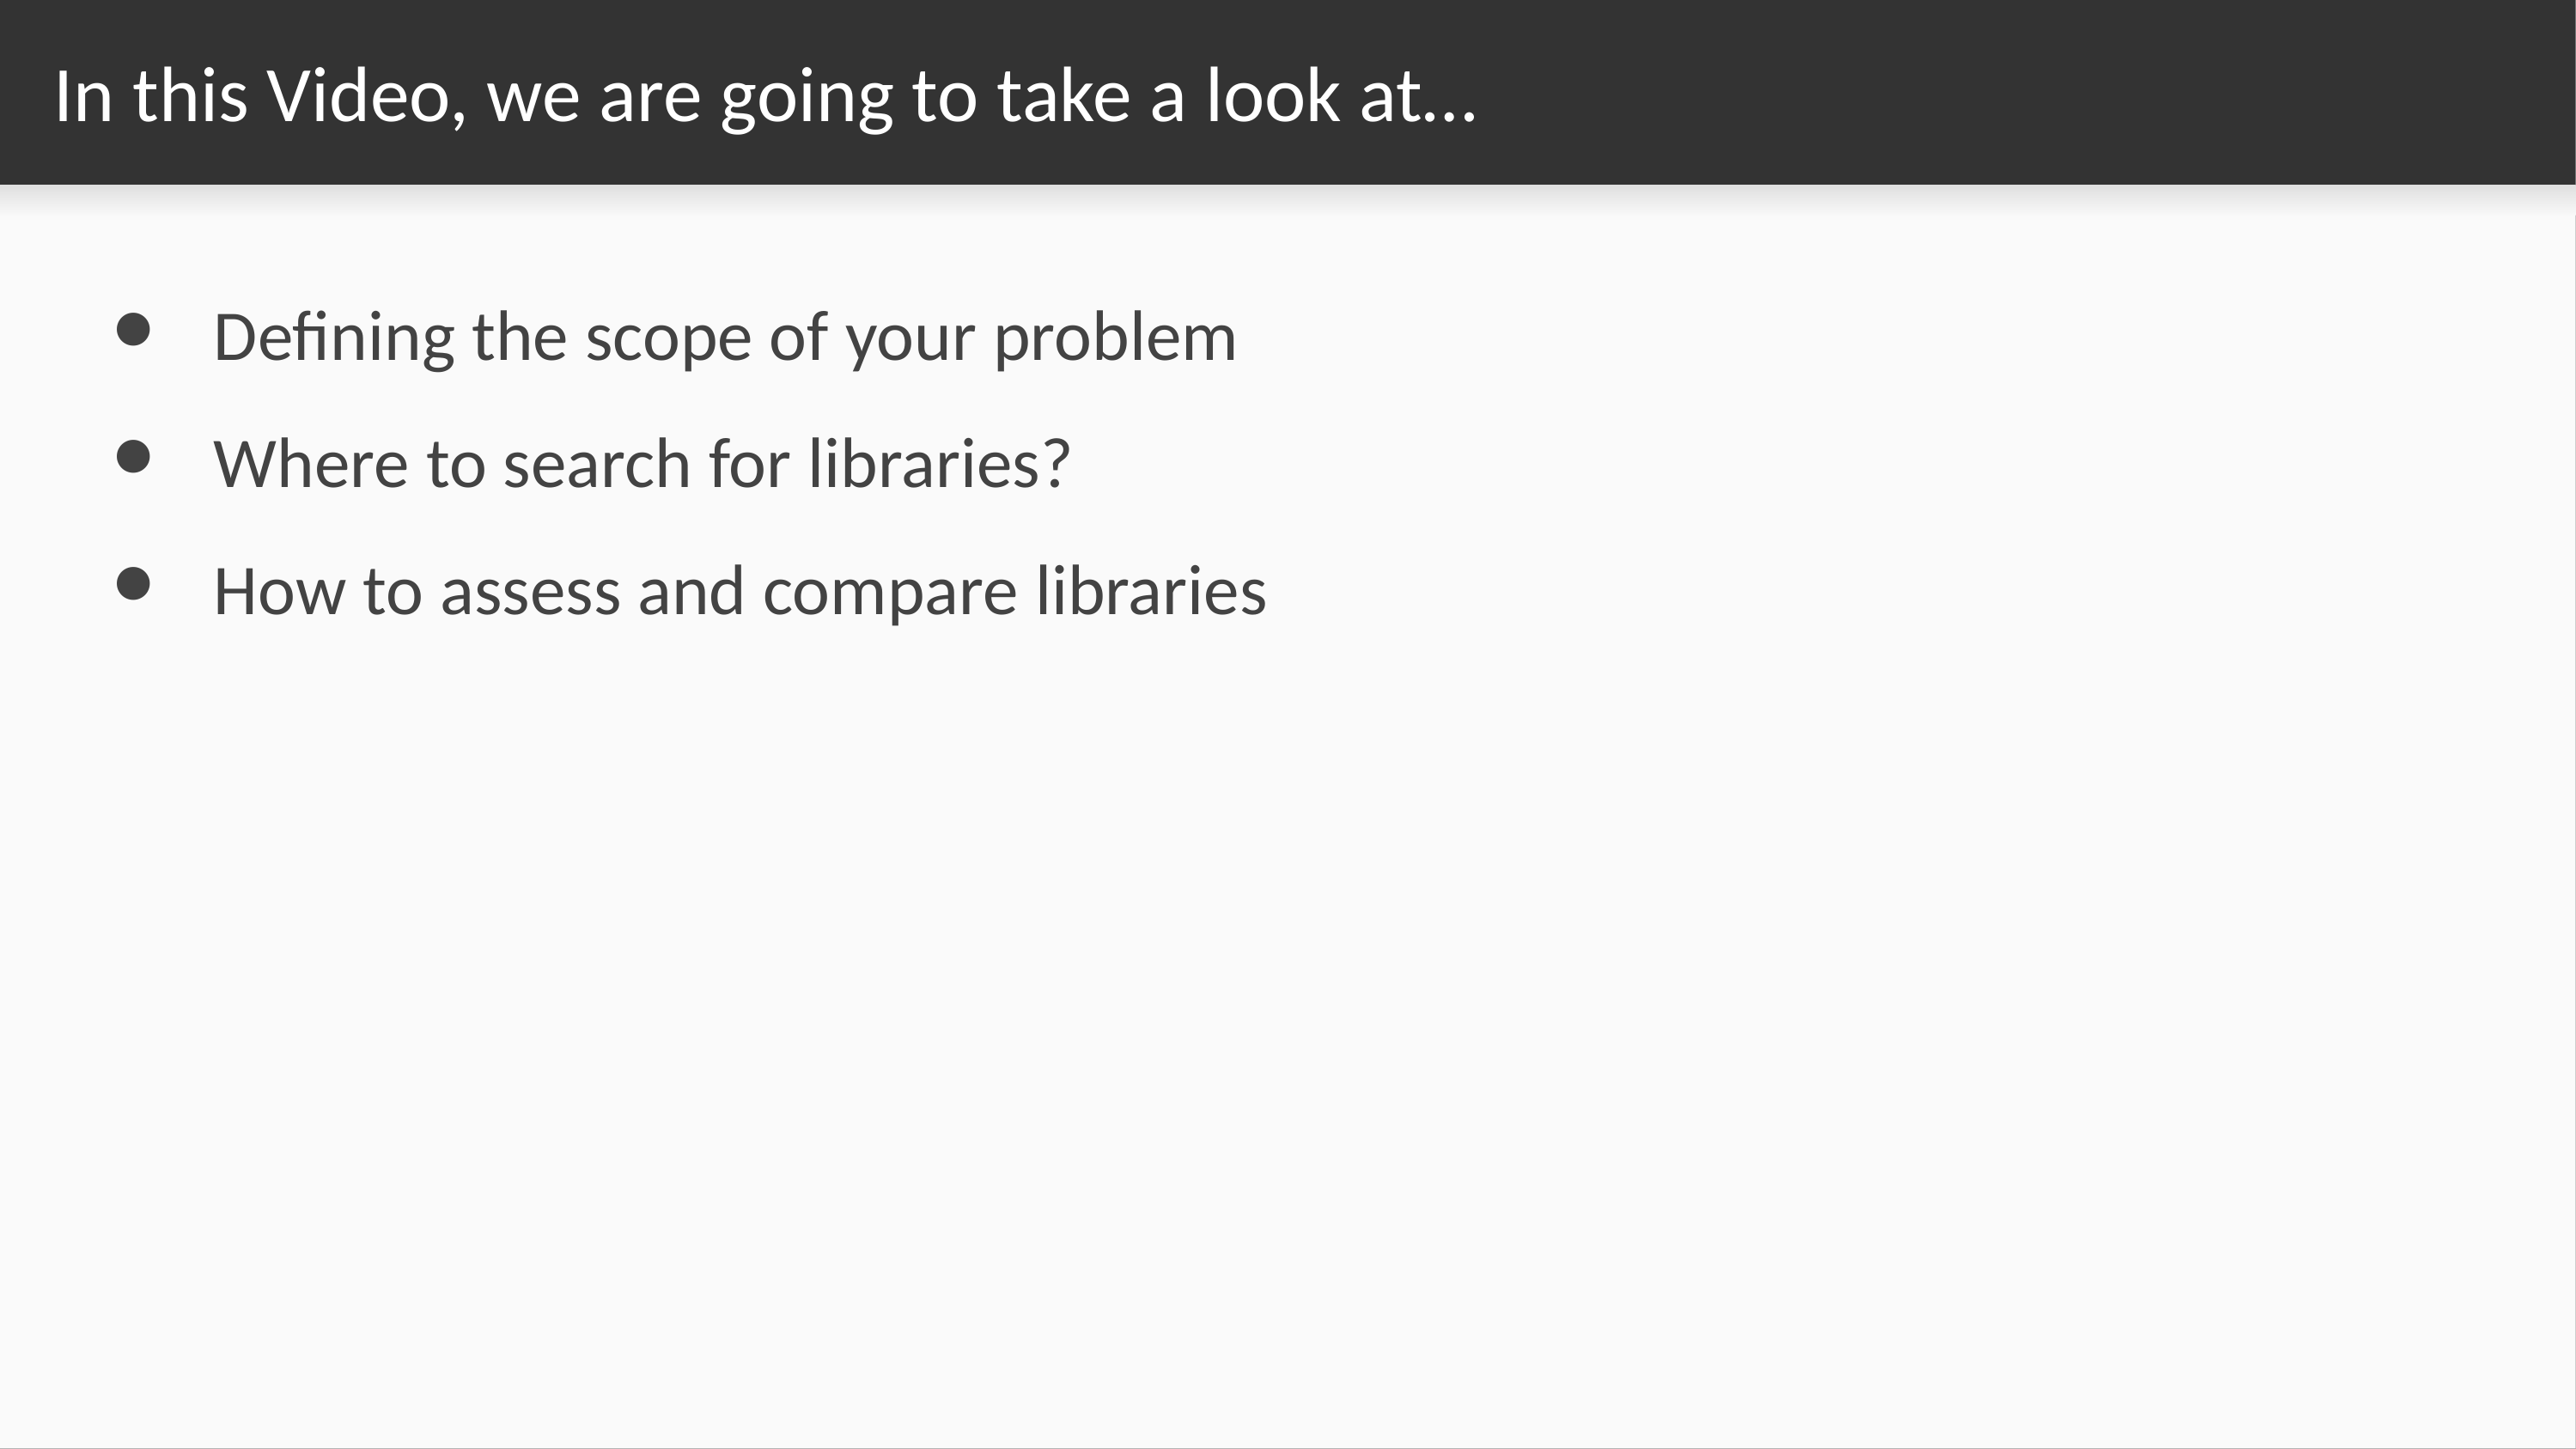

# In this Video, we are going to take a look at…
Defining the scope of your problem
Where to search for libraries?
How to assess and compare libraries